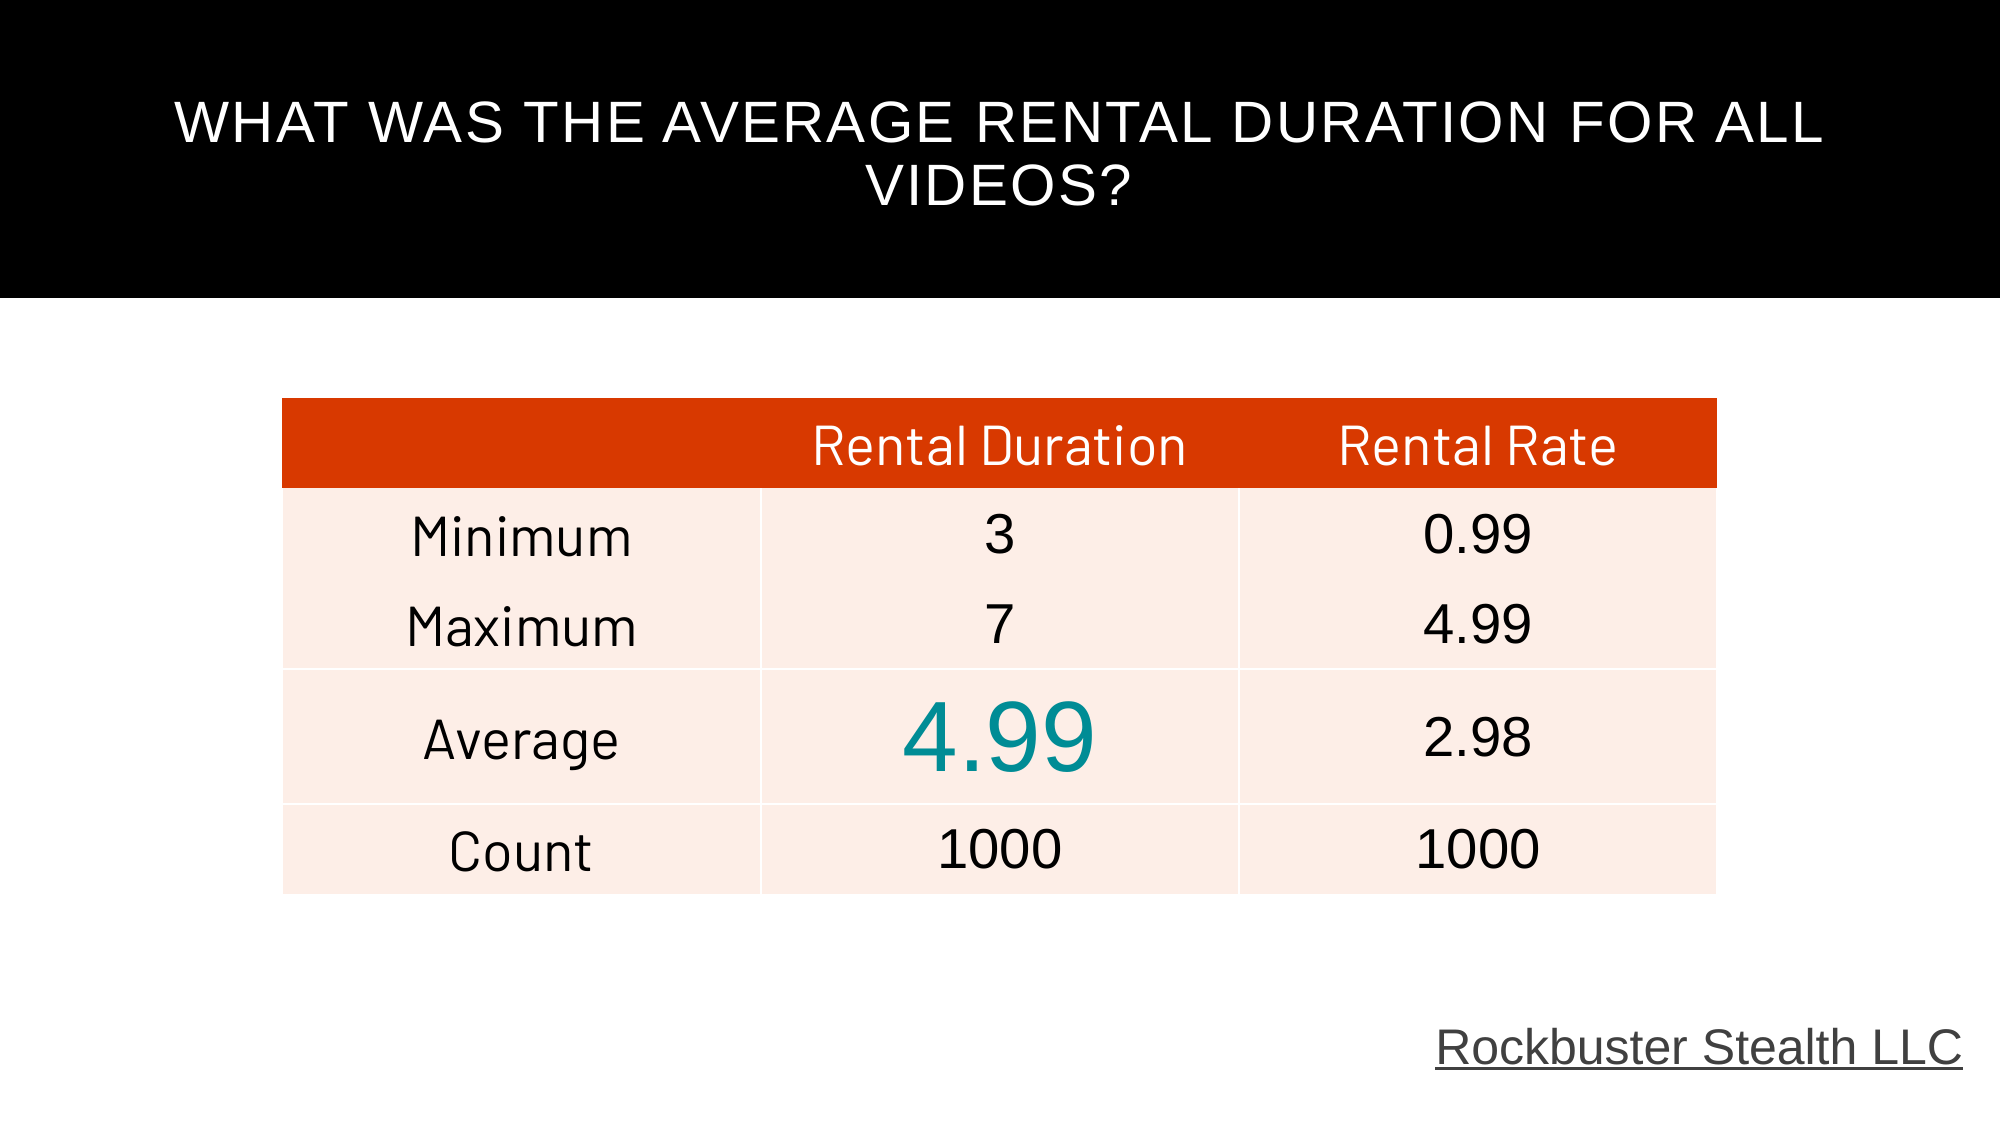

# What was the average rental duration for all videos?

| ​ | Rental Duration | Rental Rate |
| --- | --- | --- |
| Minimum​ | 3​ | 0.99​ |
| Maximum | 7​ | 4.99​ |
| Average | 4.99​ | 2.98 |
| Count​ | 1000 | 1000 |
Rockbuster Stealth LLC